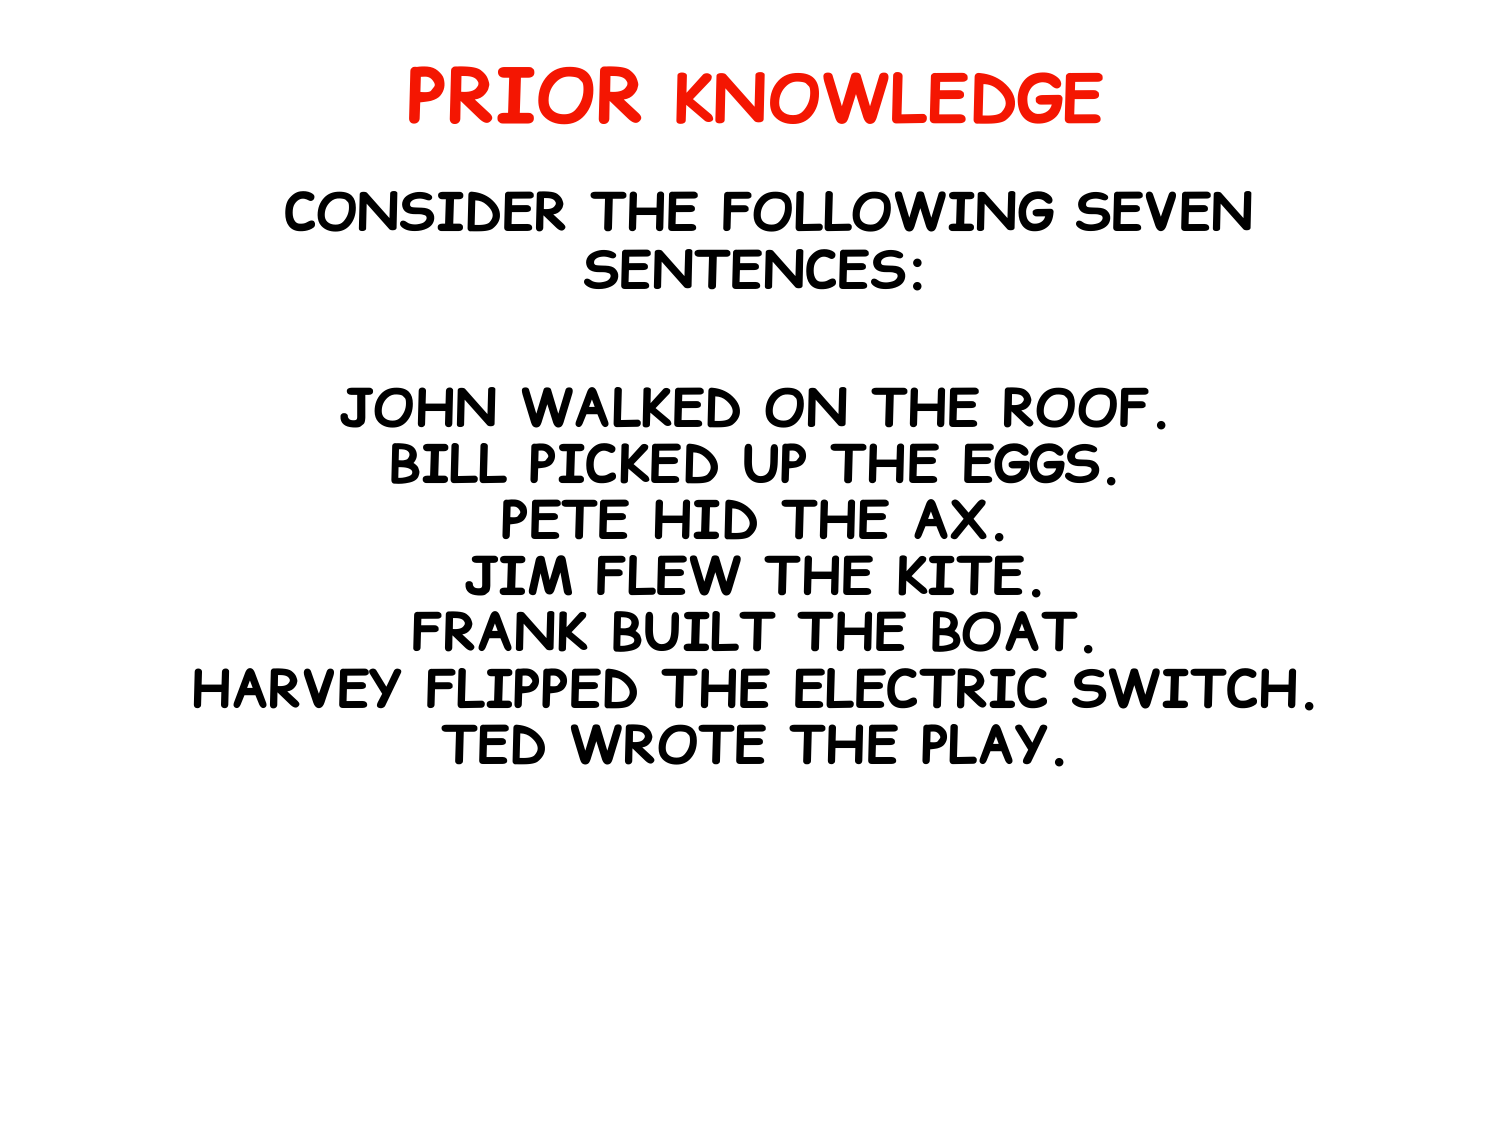

PRIOR KNOWLEDGE
 CONSIDER THE FOLLOWING SEVEN SENTENCES:
JOHN WALKED ON THE ROOF.
BILL PICKED UP THE EGGS.
PETE HID THE AX.
JIM FLEW THE KITE.
FRANK BUILT THE BOAT.
HARVEY FLIPPED THE ELECTRIC SWITCH.
TED WROTE THE PLAY.